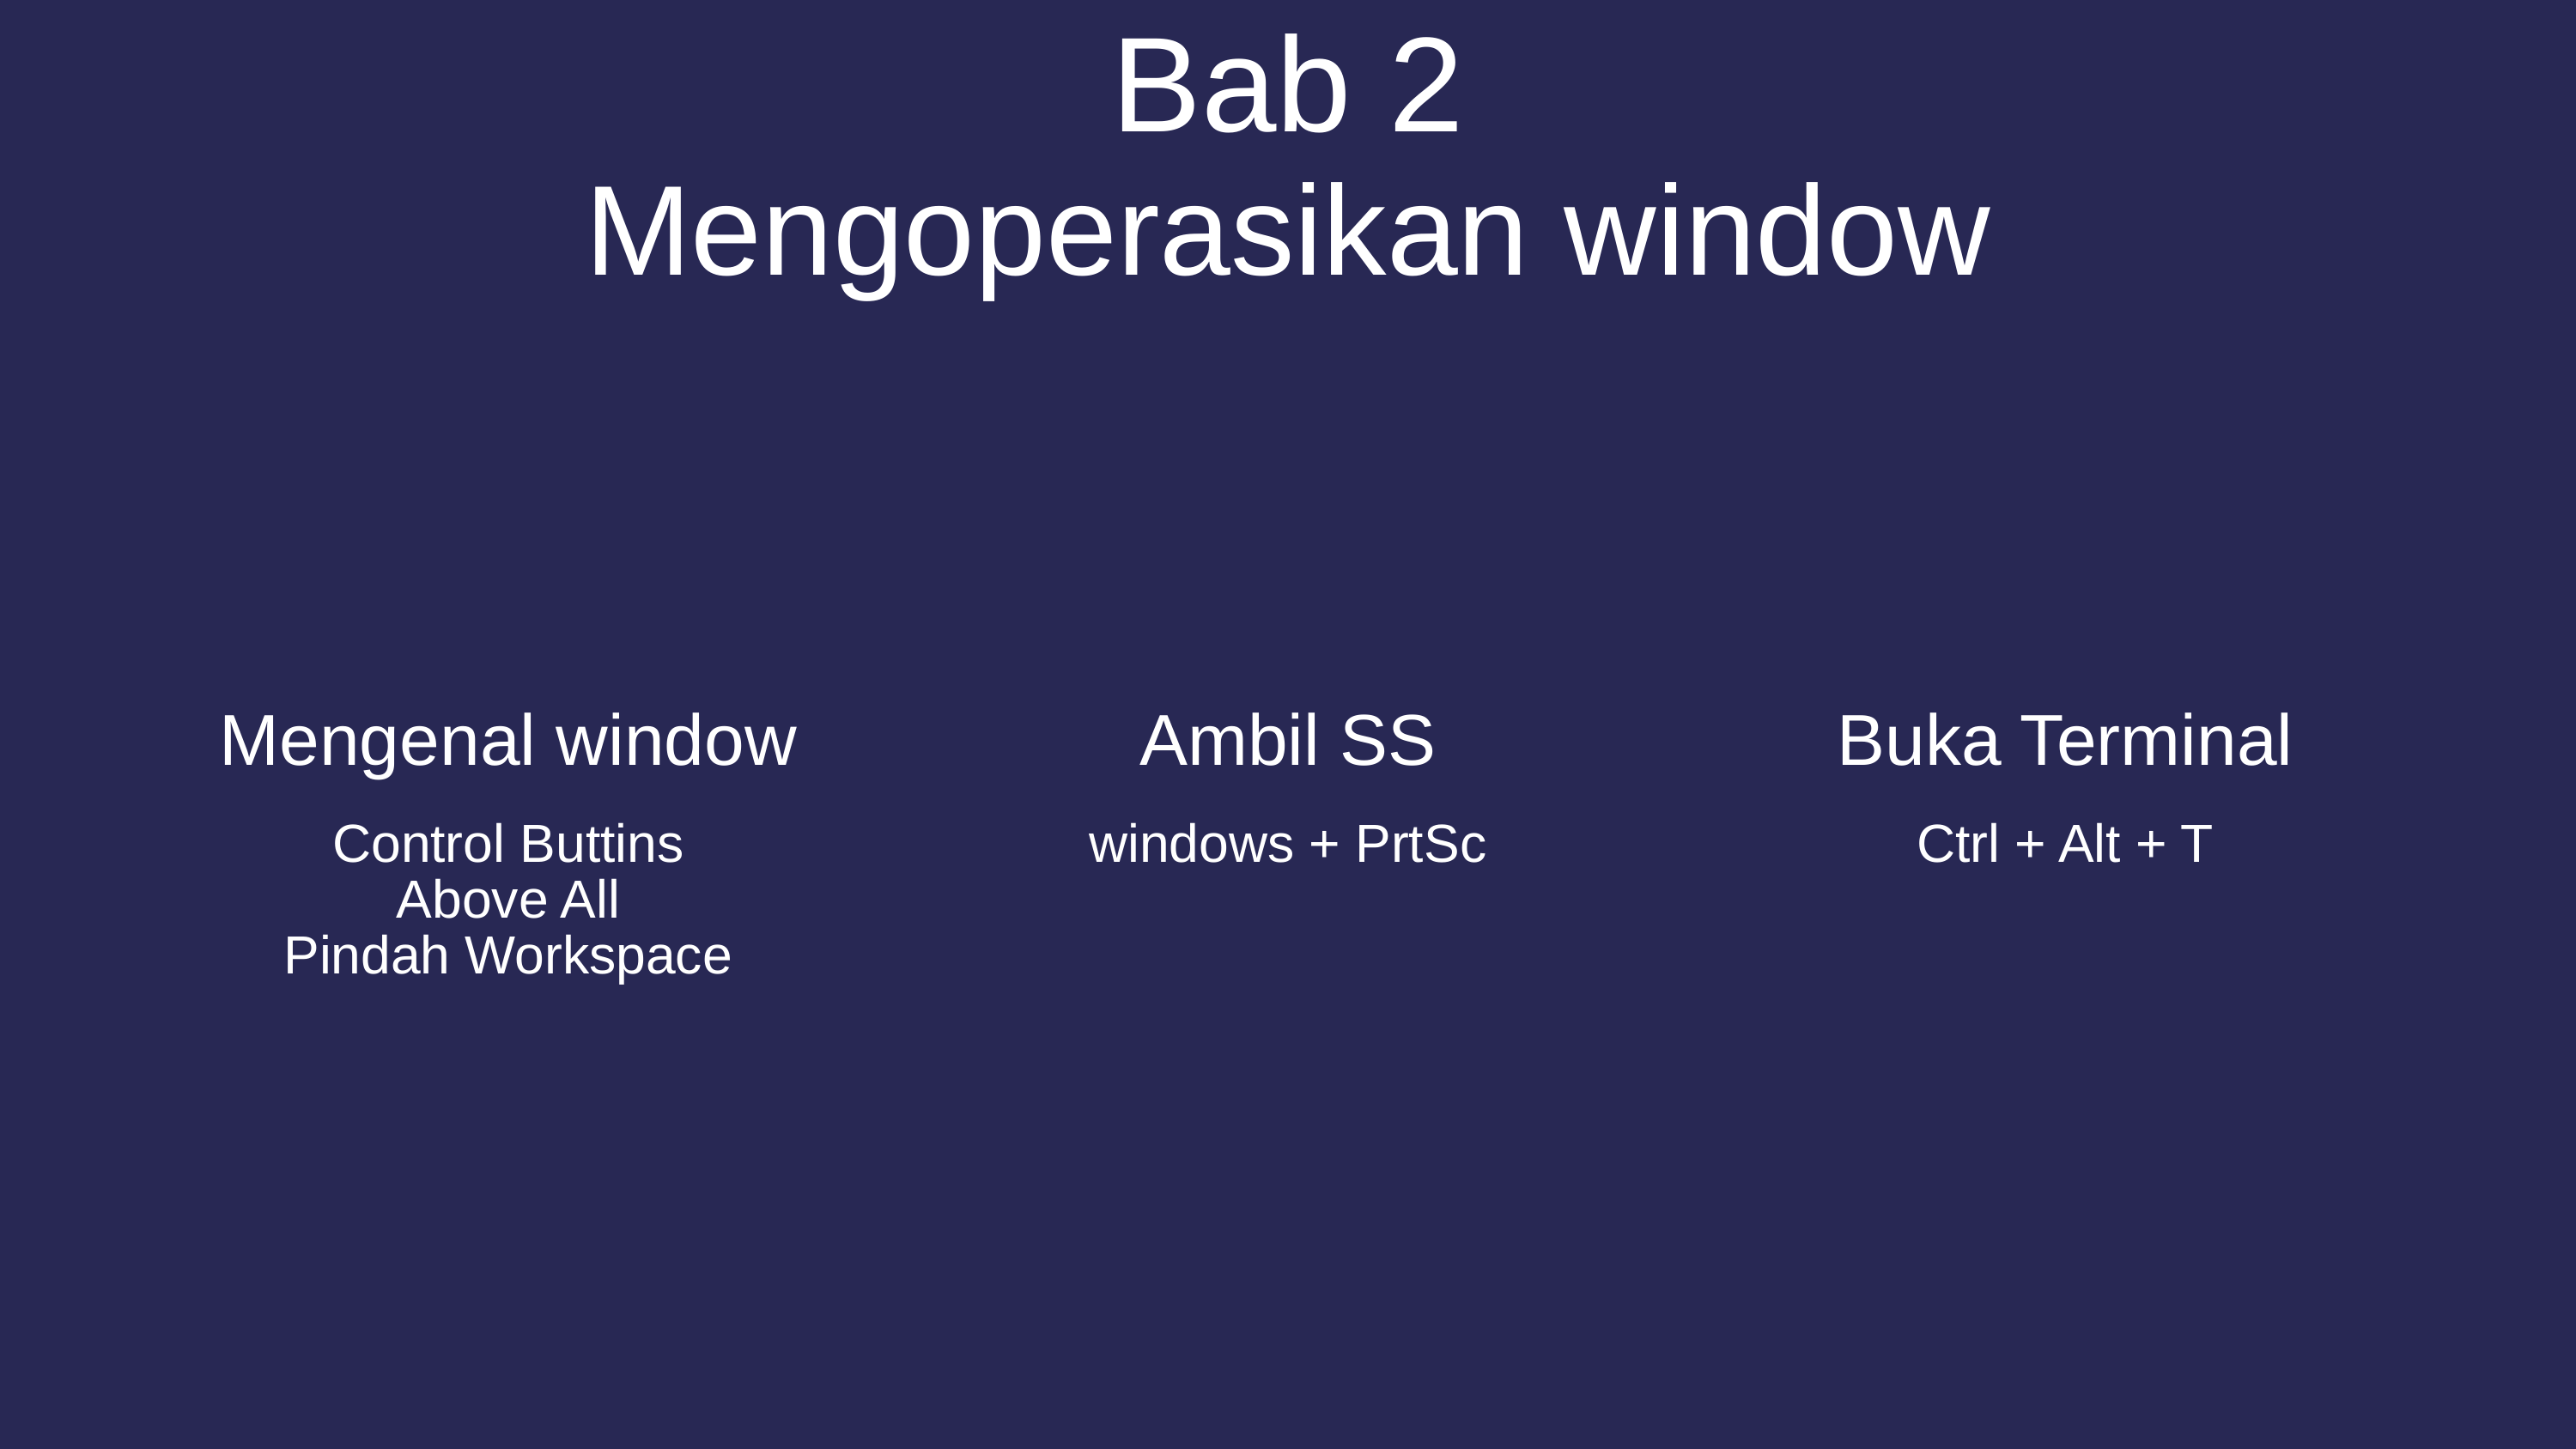

Bab 2
Mengoperasikan window
Mengenal window
Ambil SS
Buka Terminal
Control Buttins
Above All
Pindah Workspace
windows + PrtSc
Ctrl + Alt + T